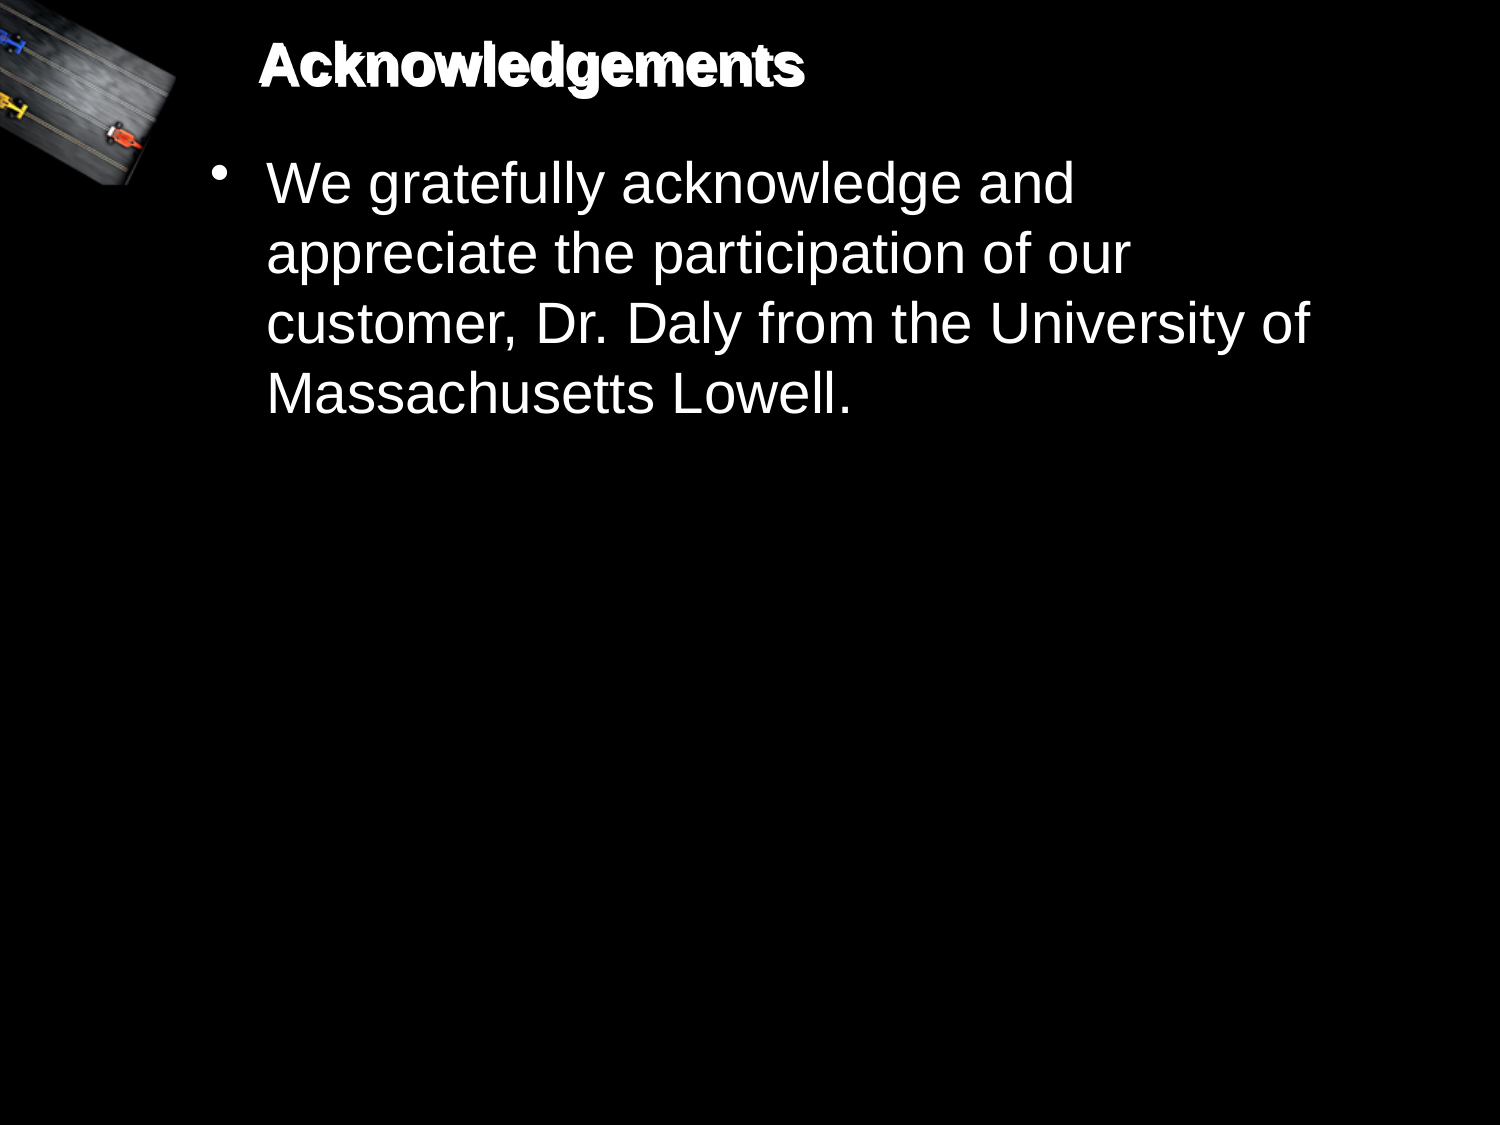

# Acknowledgements
We gratefully acknowledge and appreciate the participation of our customer, Dr. Daly from the University of Massachusetts Lowell.